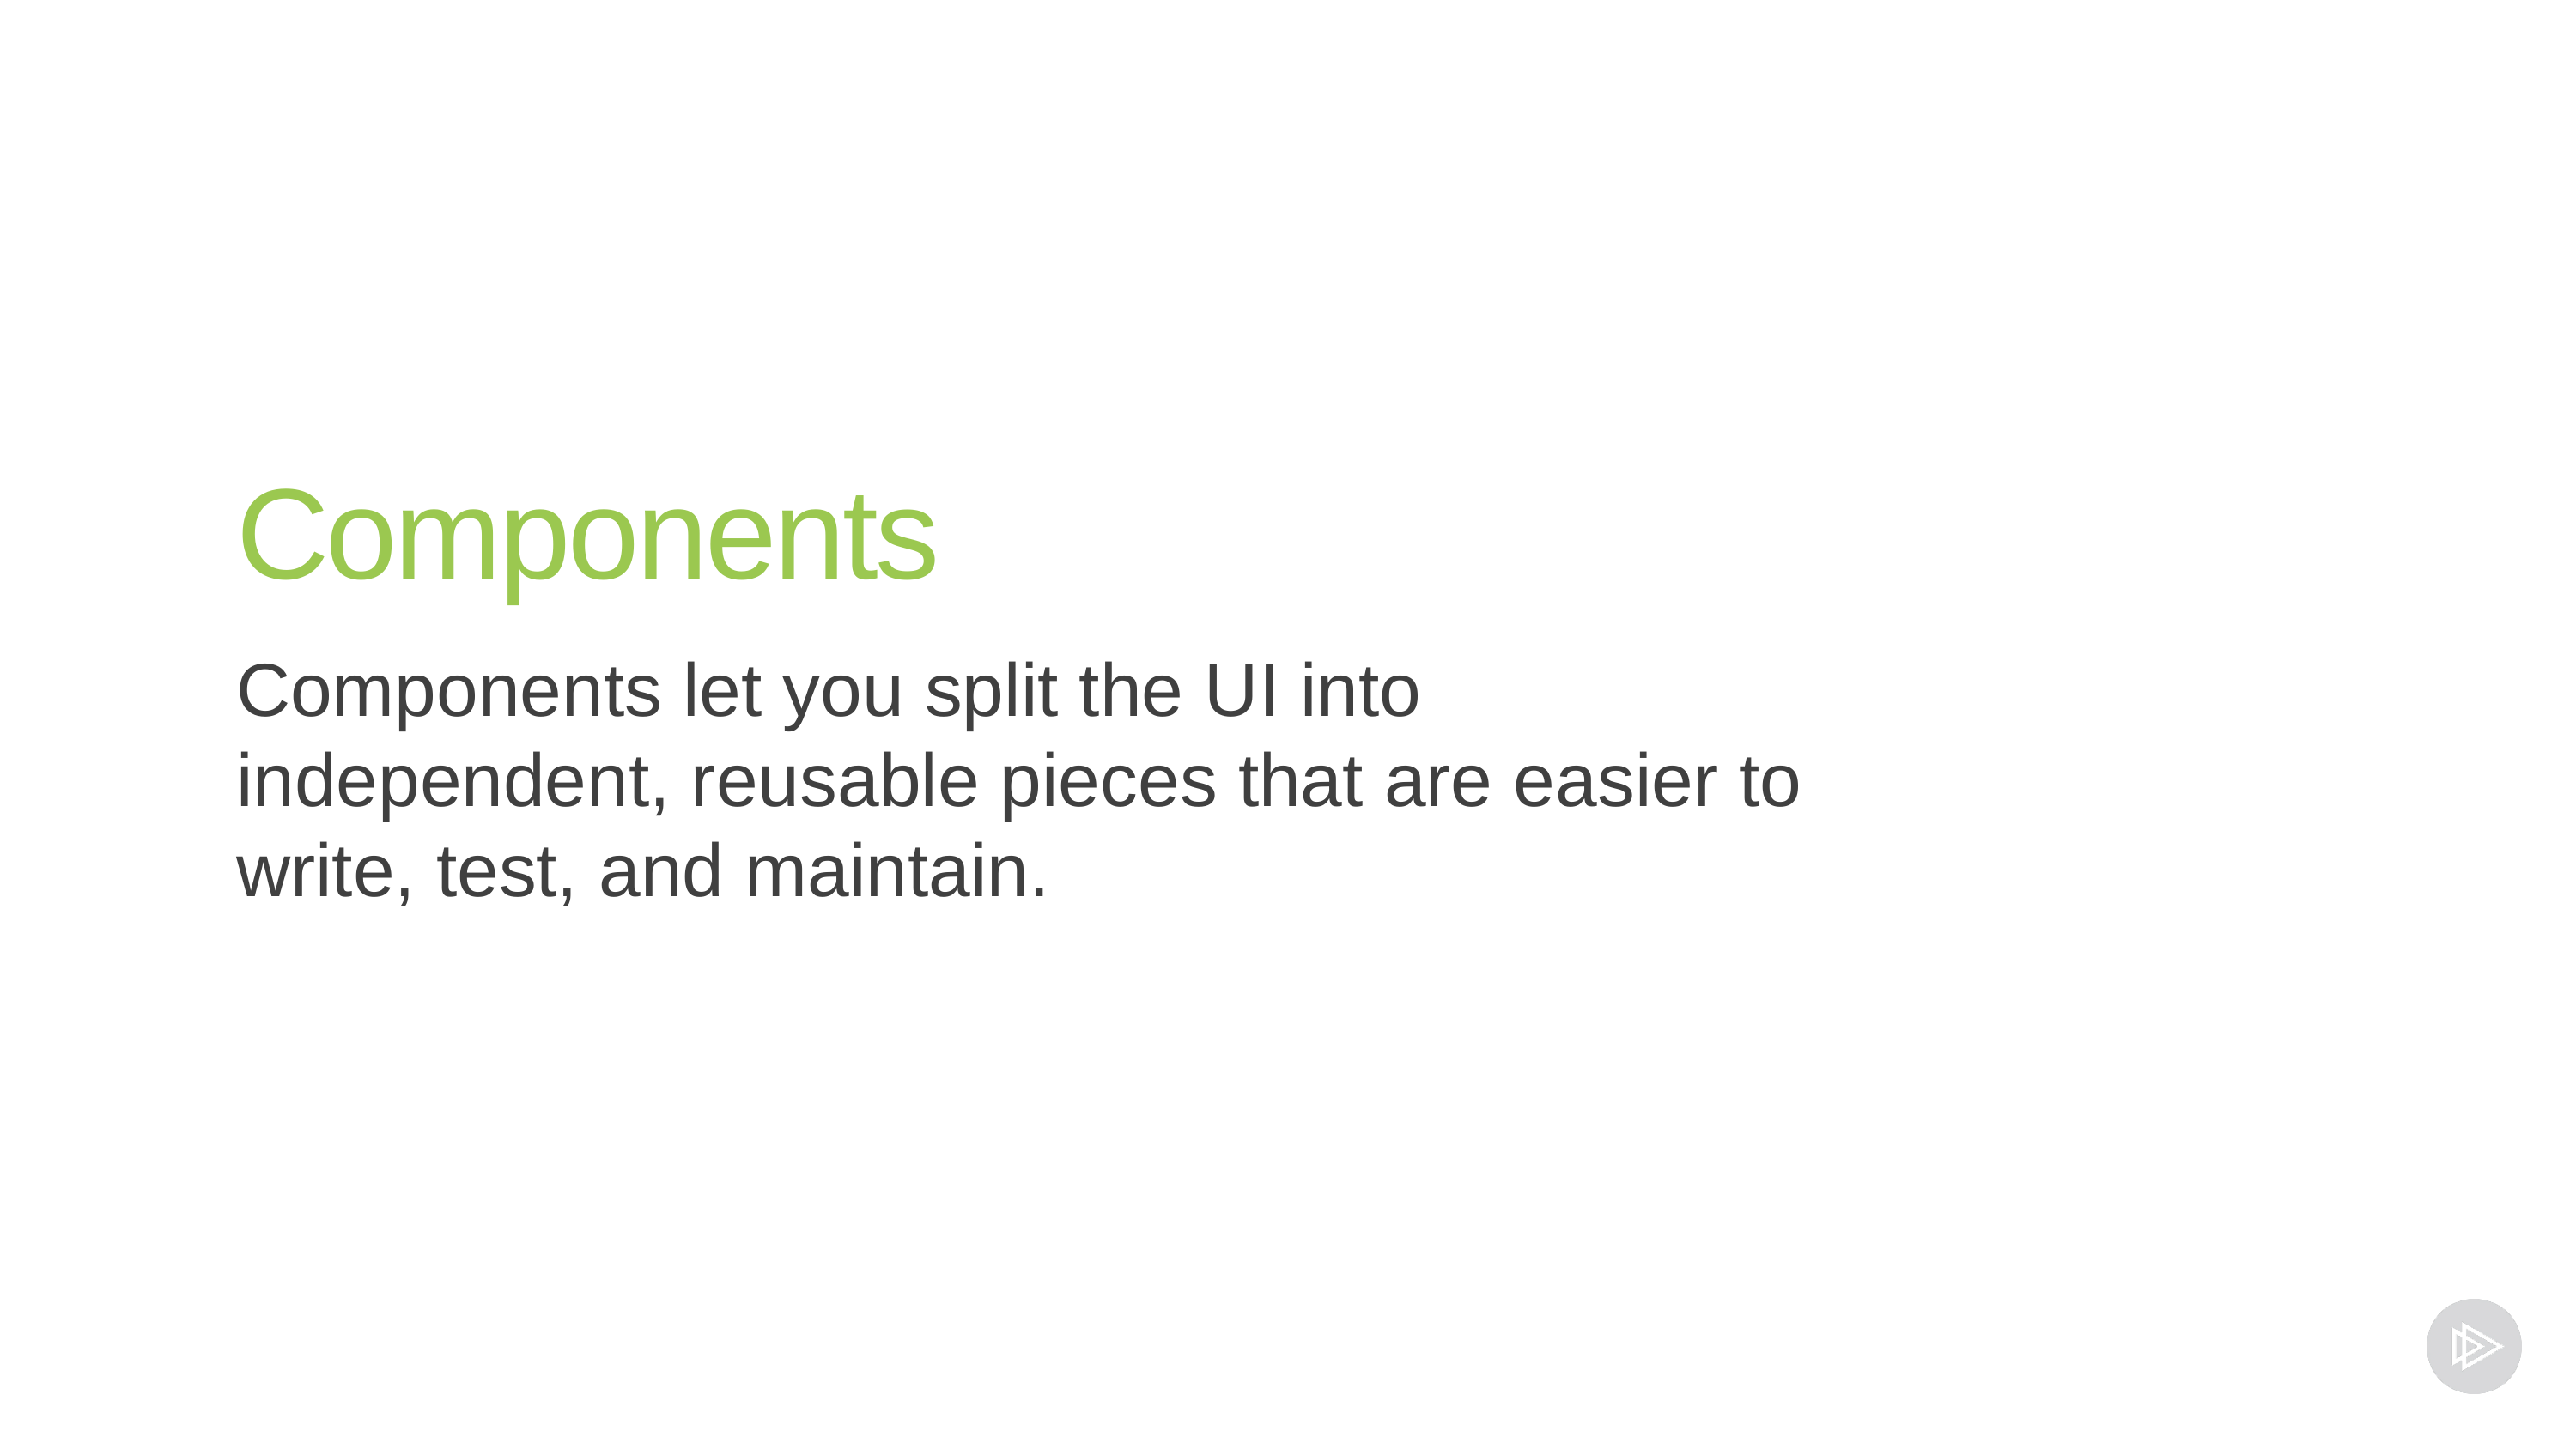

# Components
Components let you split the UI into independent, reusable pieces that are easier to write, test, and maintain.